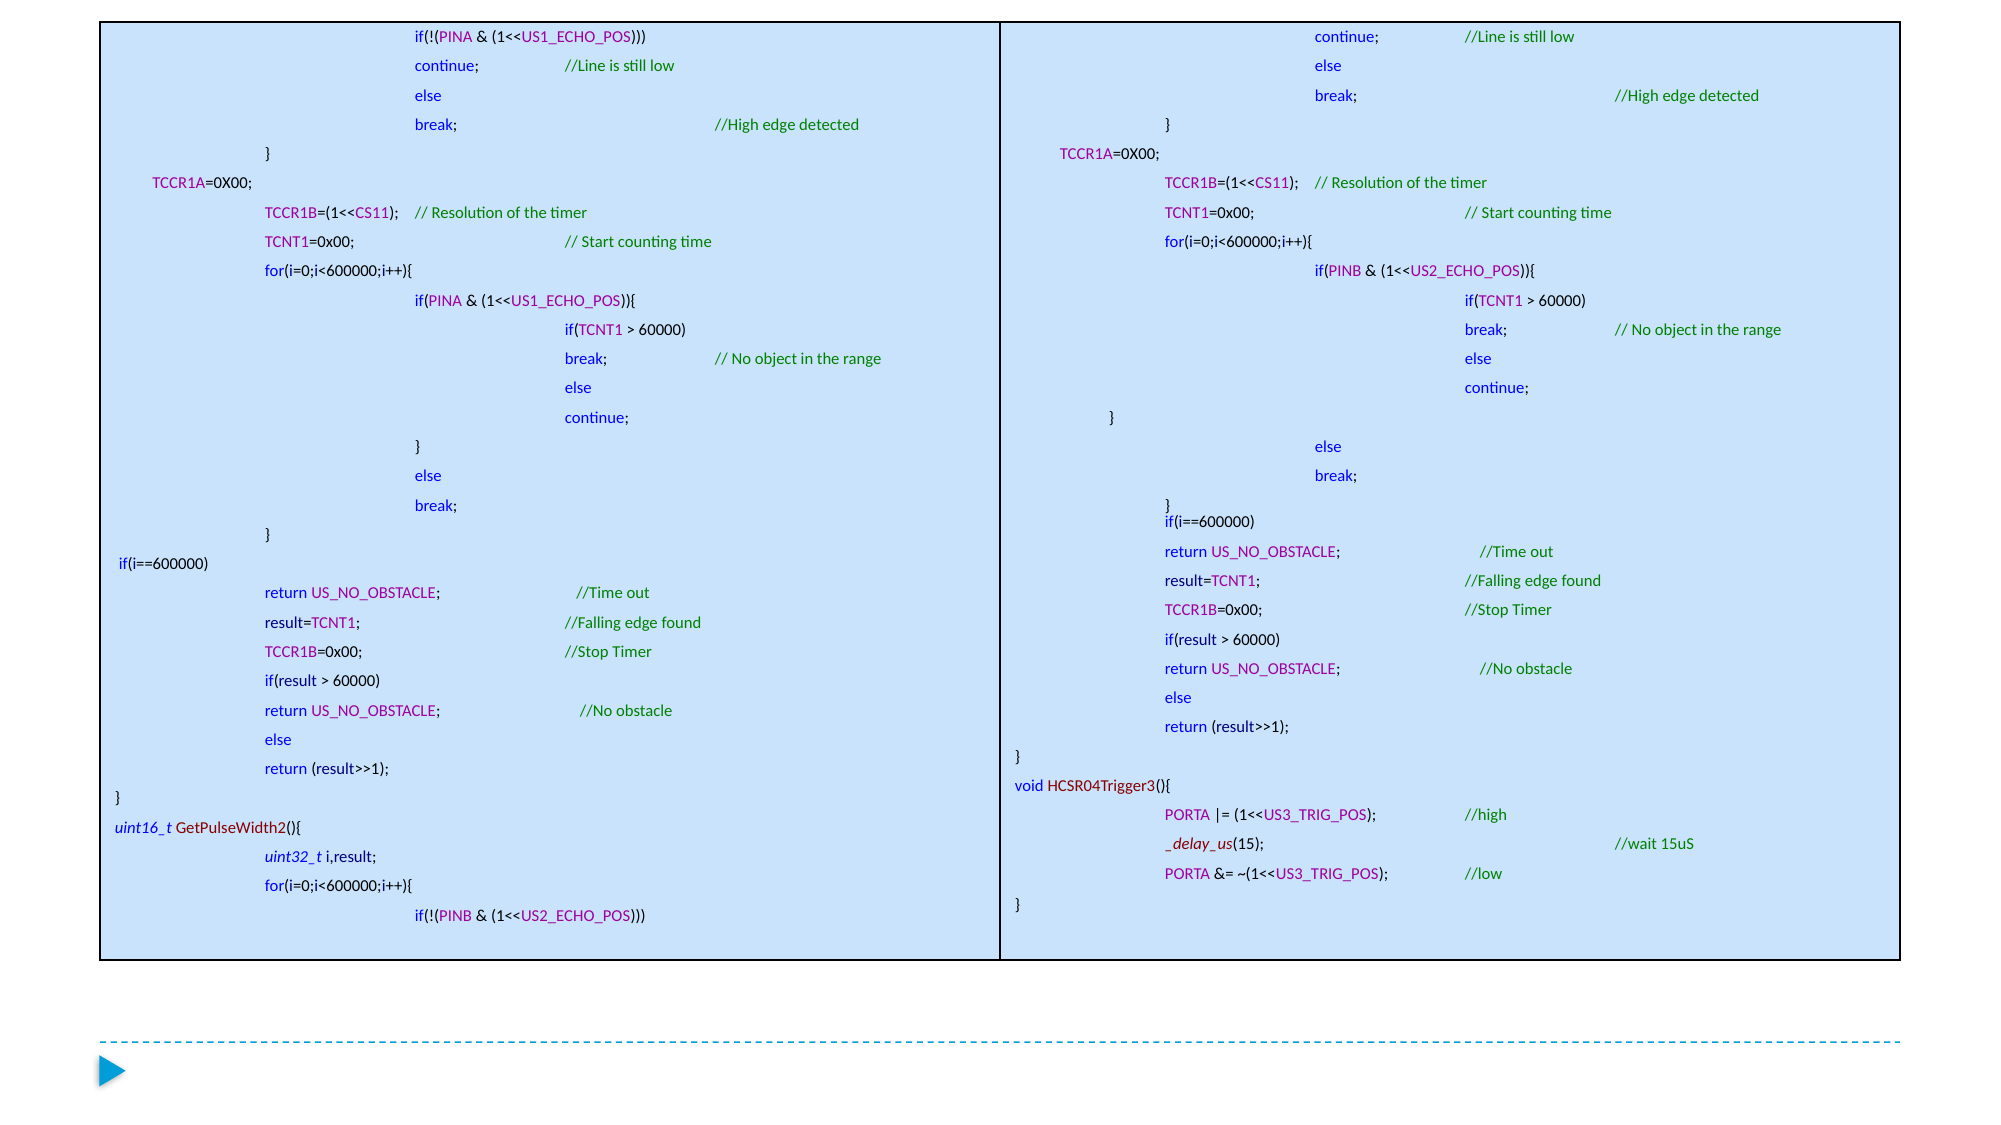

| if(!(PINA & (1<<US1\_ECHO\_POS))) continue; //Line is still low else break; //High edge detected } TCCR1A=0X00; TCCR1B=(1<<CS11); // Resolution of the timer TCNT1=0x00; // Start counting time for(i=0;i<600000;i++){ if(PINA & (1<<US1\_ECHO\_POS)){ if(TCNT1 > 60000) break; // No object in the range else continue; } else break; } if(i==600000) return US\_NO\_OBSTACLE; //Time out result=TCNT1; //Falling edge found TCCR1B=0x00; //Stop Timer if(result > 60000) return US\_NO\_OBSTACLE; //No obstacle else return (result>>1); } uint16\_t GetPulseWidth2(){ uint32\_t i,result; for(i=0;i<600000;i++){ if(!(PINB & (1<<US2\_ECHO\_POS))) | continue; //Line is still low else break; //High edge detected } TCCR1A=0X00; TCCR1B=(1<<CS11); // Resolution of the timer TCNT1=0x00; // Start counting time for(i=0;i<600000;i++){ if(PINB & (1<<US2\_ECHO\_POS)){ if(TCNT1 > 60000) break; // No object in the range else continue; } else break; } if(i==600000) return US\_NO\_OBSTACLE; //Time out result=TCNT1; //Falling edge found TCCR1B=0x00; //Stop Timer if(result > 60000) return US\_NO\_OBSTACLE; //No obstacle else return (result>>1); } void HCSR04Trigger3(){ PORTA |= (1<<US3\_TRIG\_POS); //high \_delay\_us(15); //wait 15uS PORTA &= ~(1<<US3\_TRIG\_POS); //low } |
| --- | --- |
66